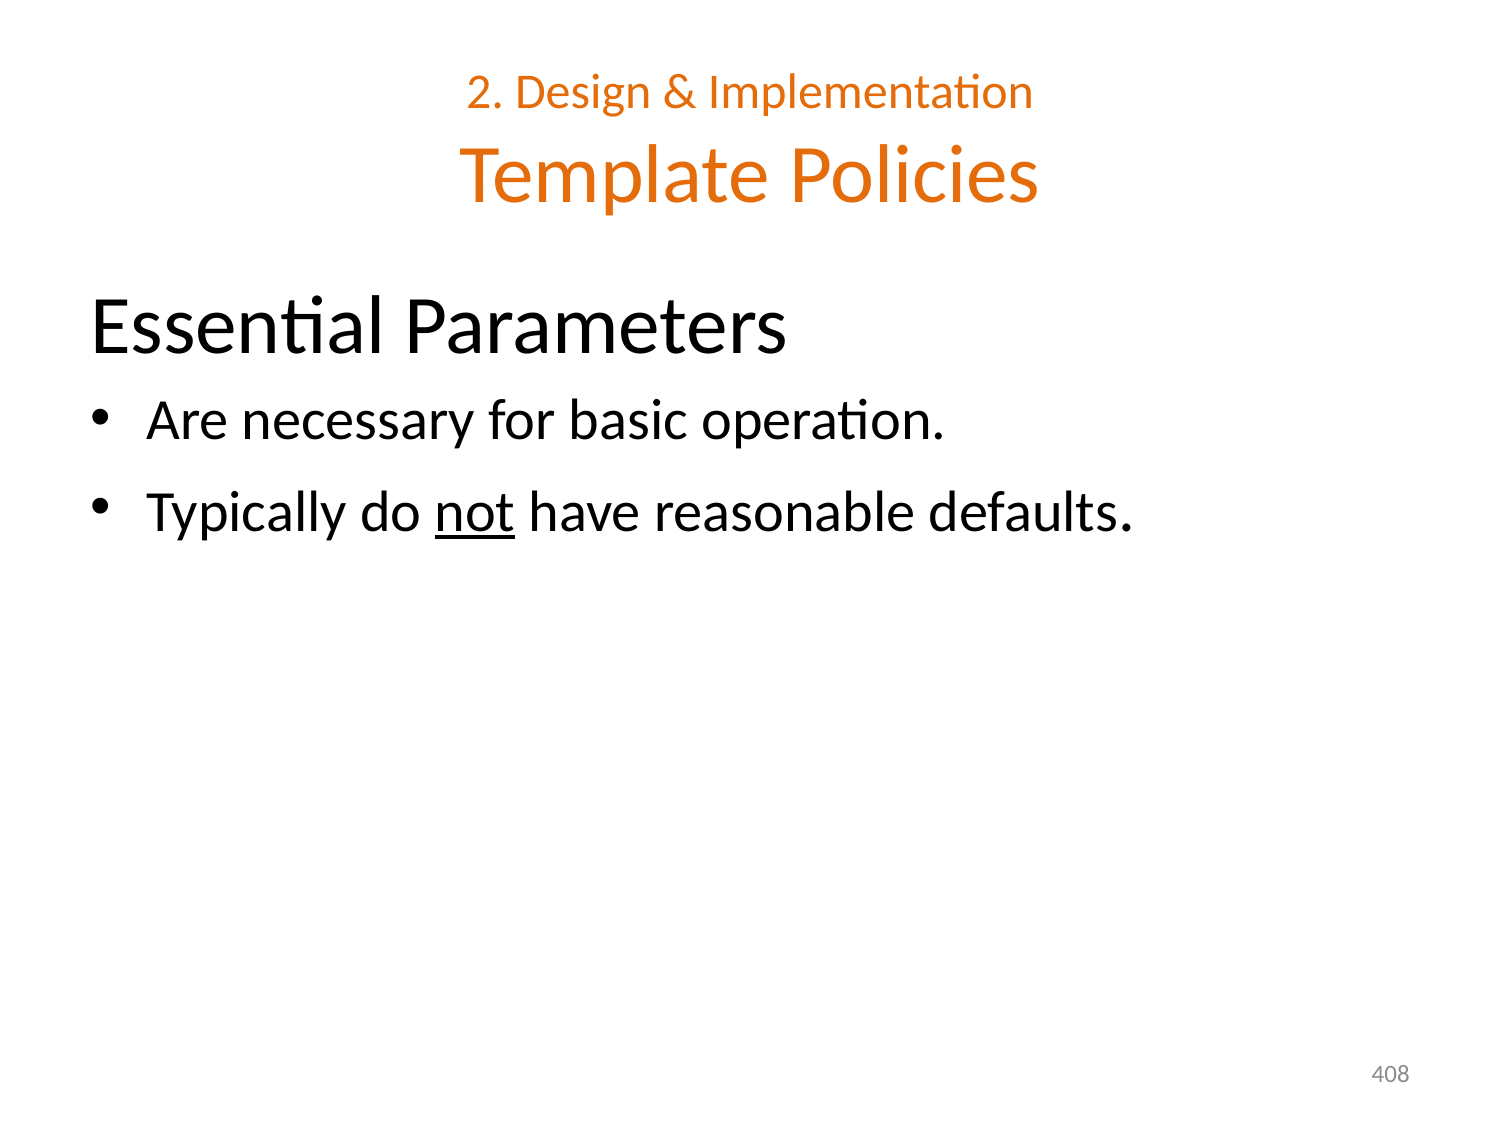

# 2. Design & Implementation Template Policies
Essential Parameters
Are necessary for basic operation.
Typically do not have reasonable defaults.

408